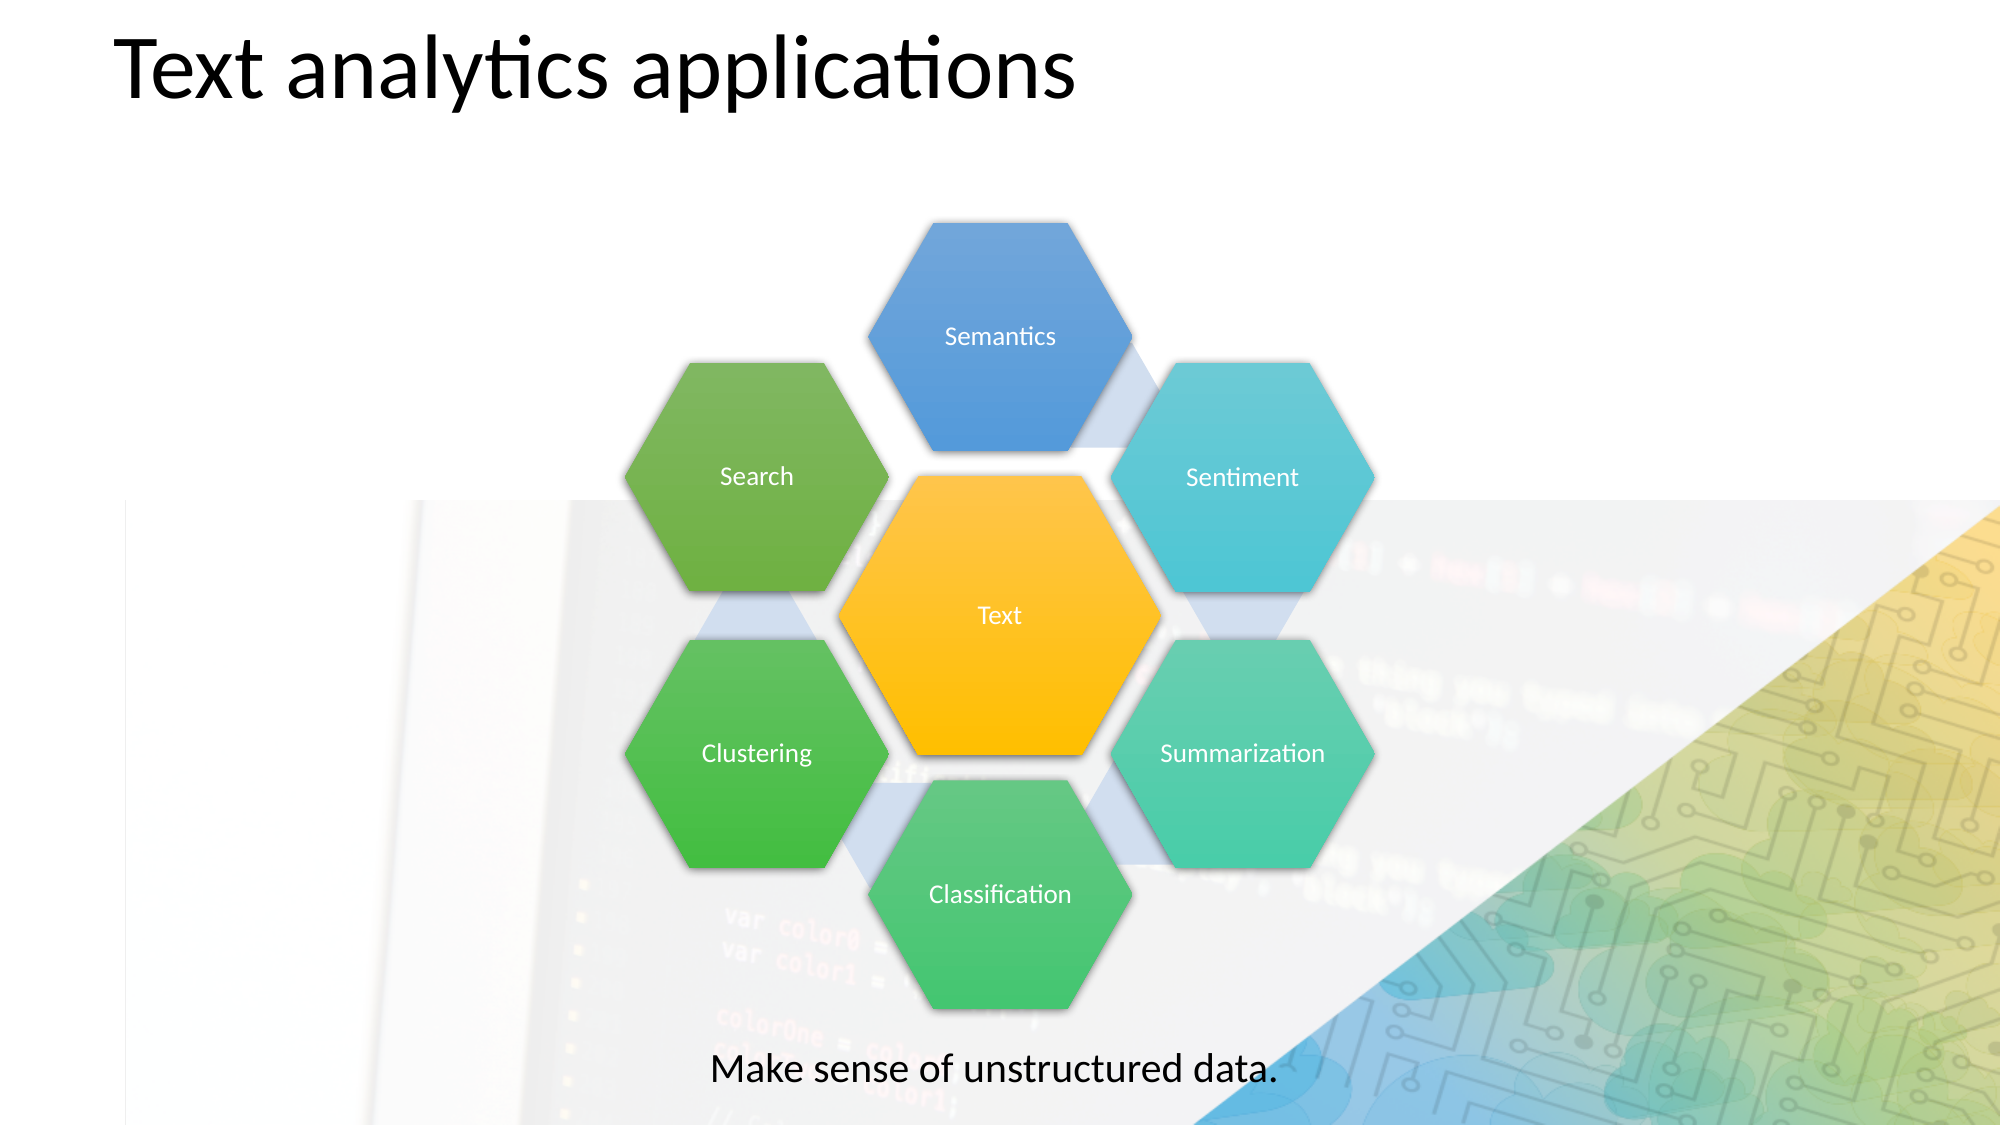

# Text analytics applications
Text
Semantics
Sentiment
Summarization
Classification
Clustering
Search
Make sense of unstructured data.